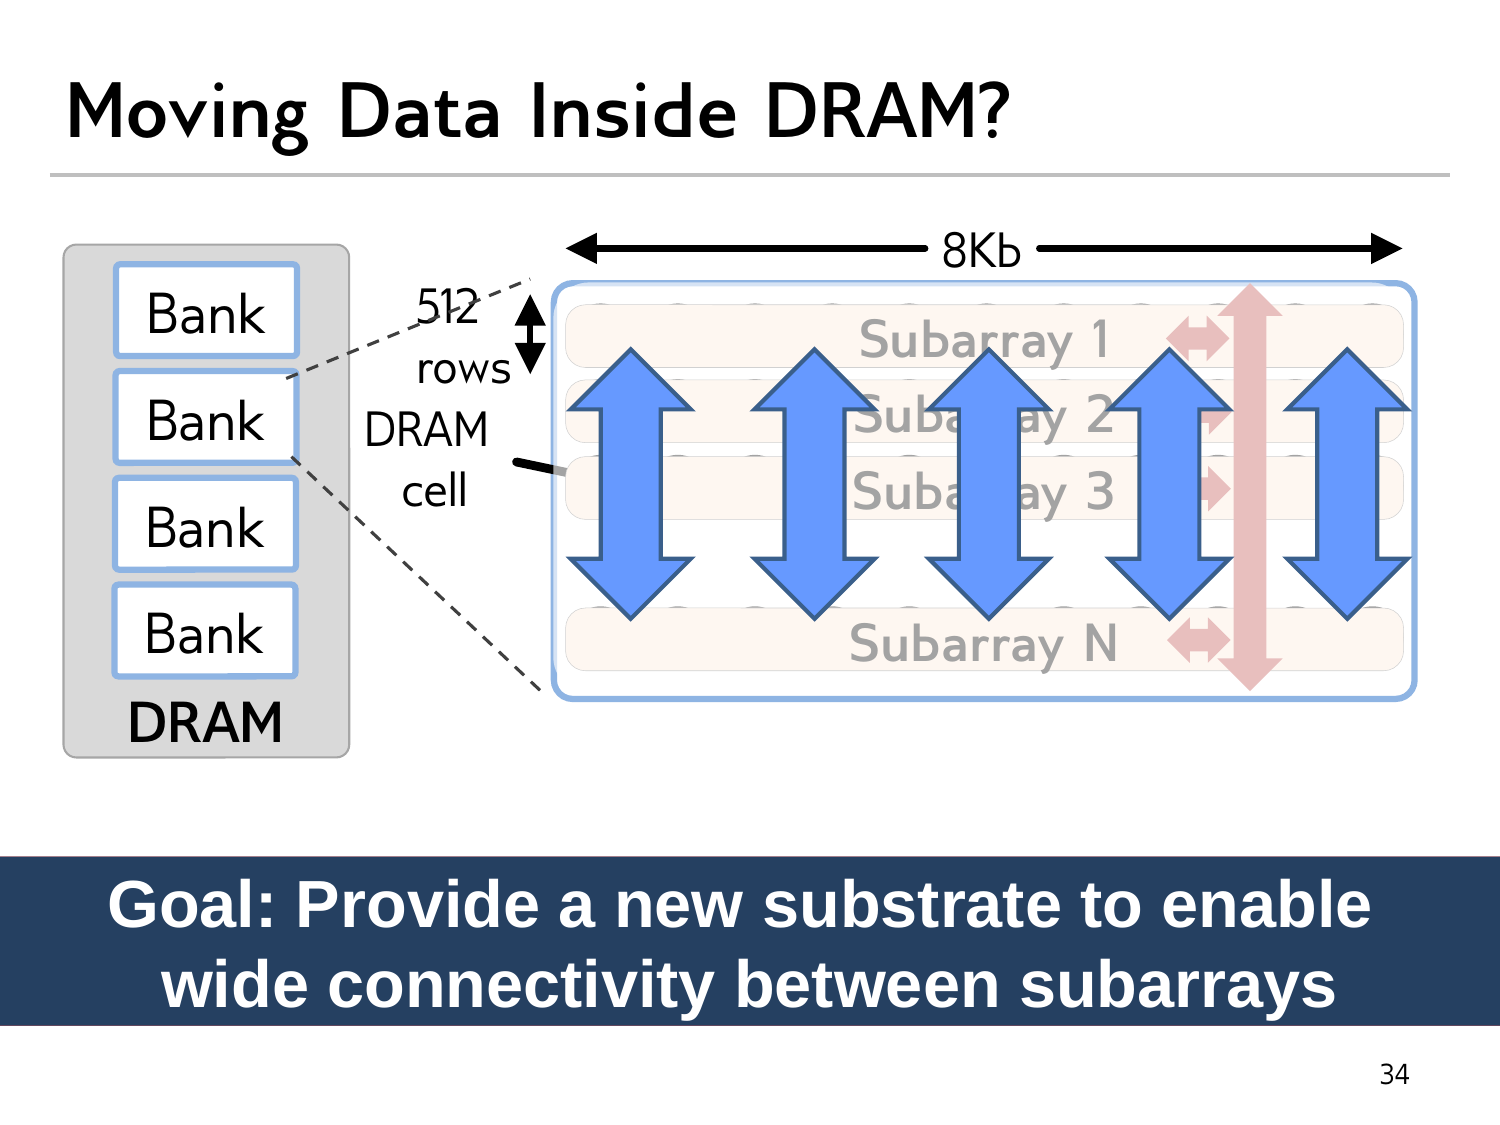

# Moving Data Inside DRAM?
8Kb
512
rows

Bank
Bank
Bank
Bank
DRAM

Internal
Data Bus (64b)

Subarray 1
Subarray 2
Subarray 3
…
Subarray N
DRAM
cell
…
Low connectivity in DRAM is the fundamental bottleneck for bulk data movement
Goal: Provide a new substrate to enable
wide connectivity between subarrays
34